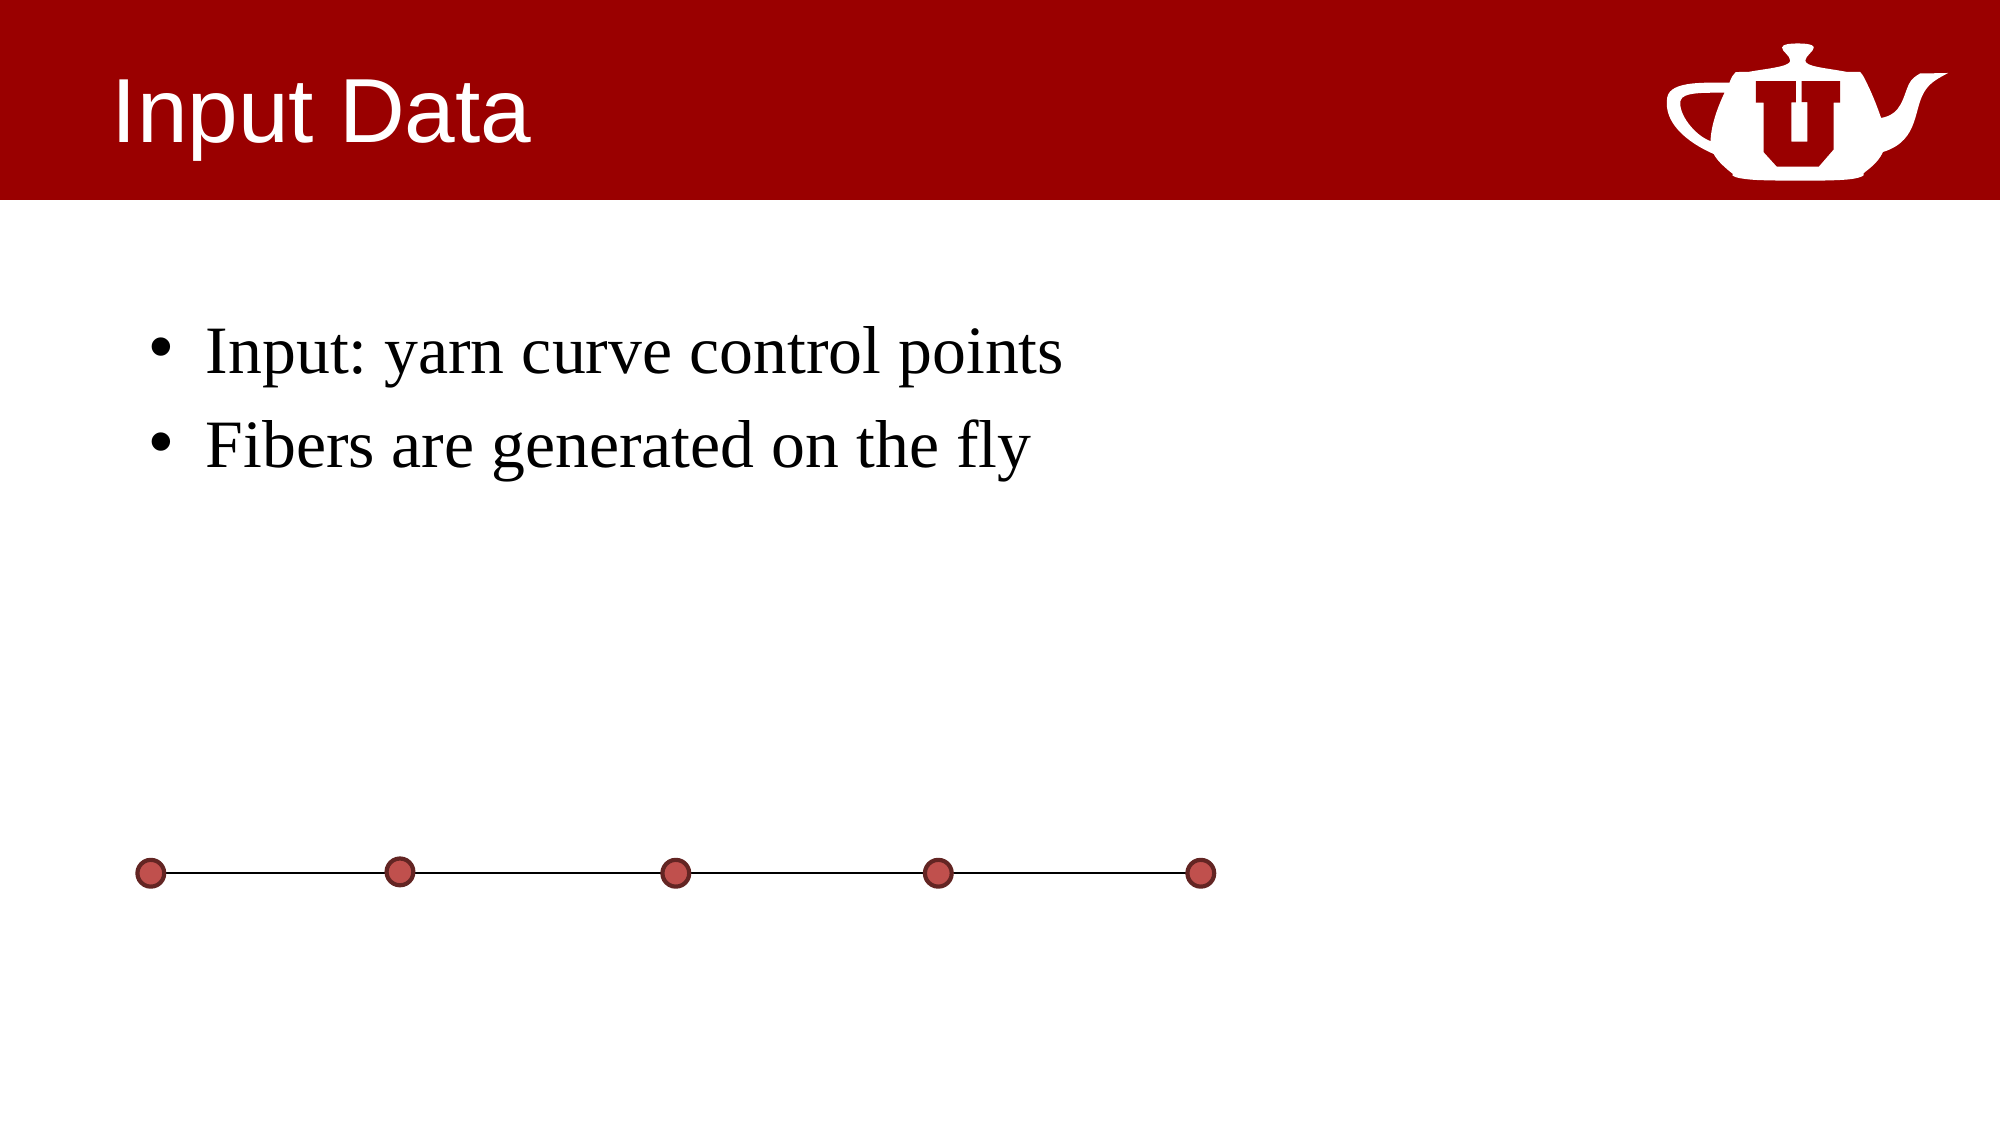

# Input Data
Input: yarn curve control points
Fibers are generated on the fly